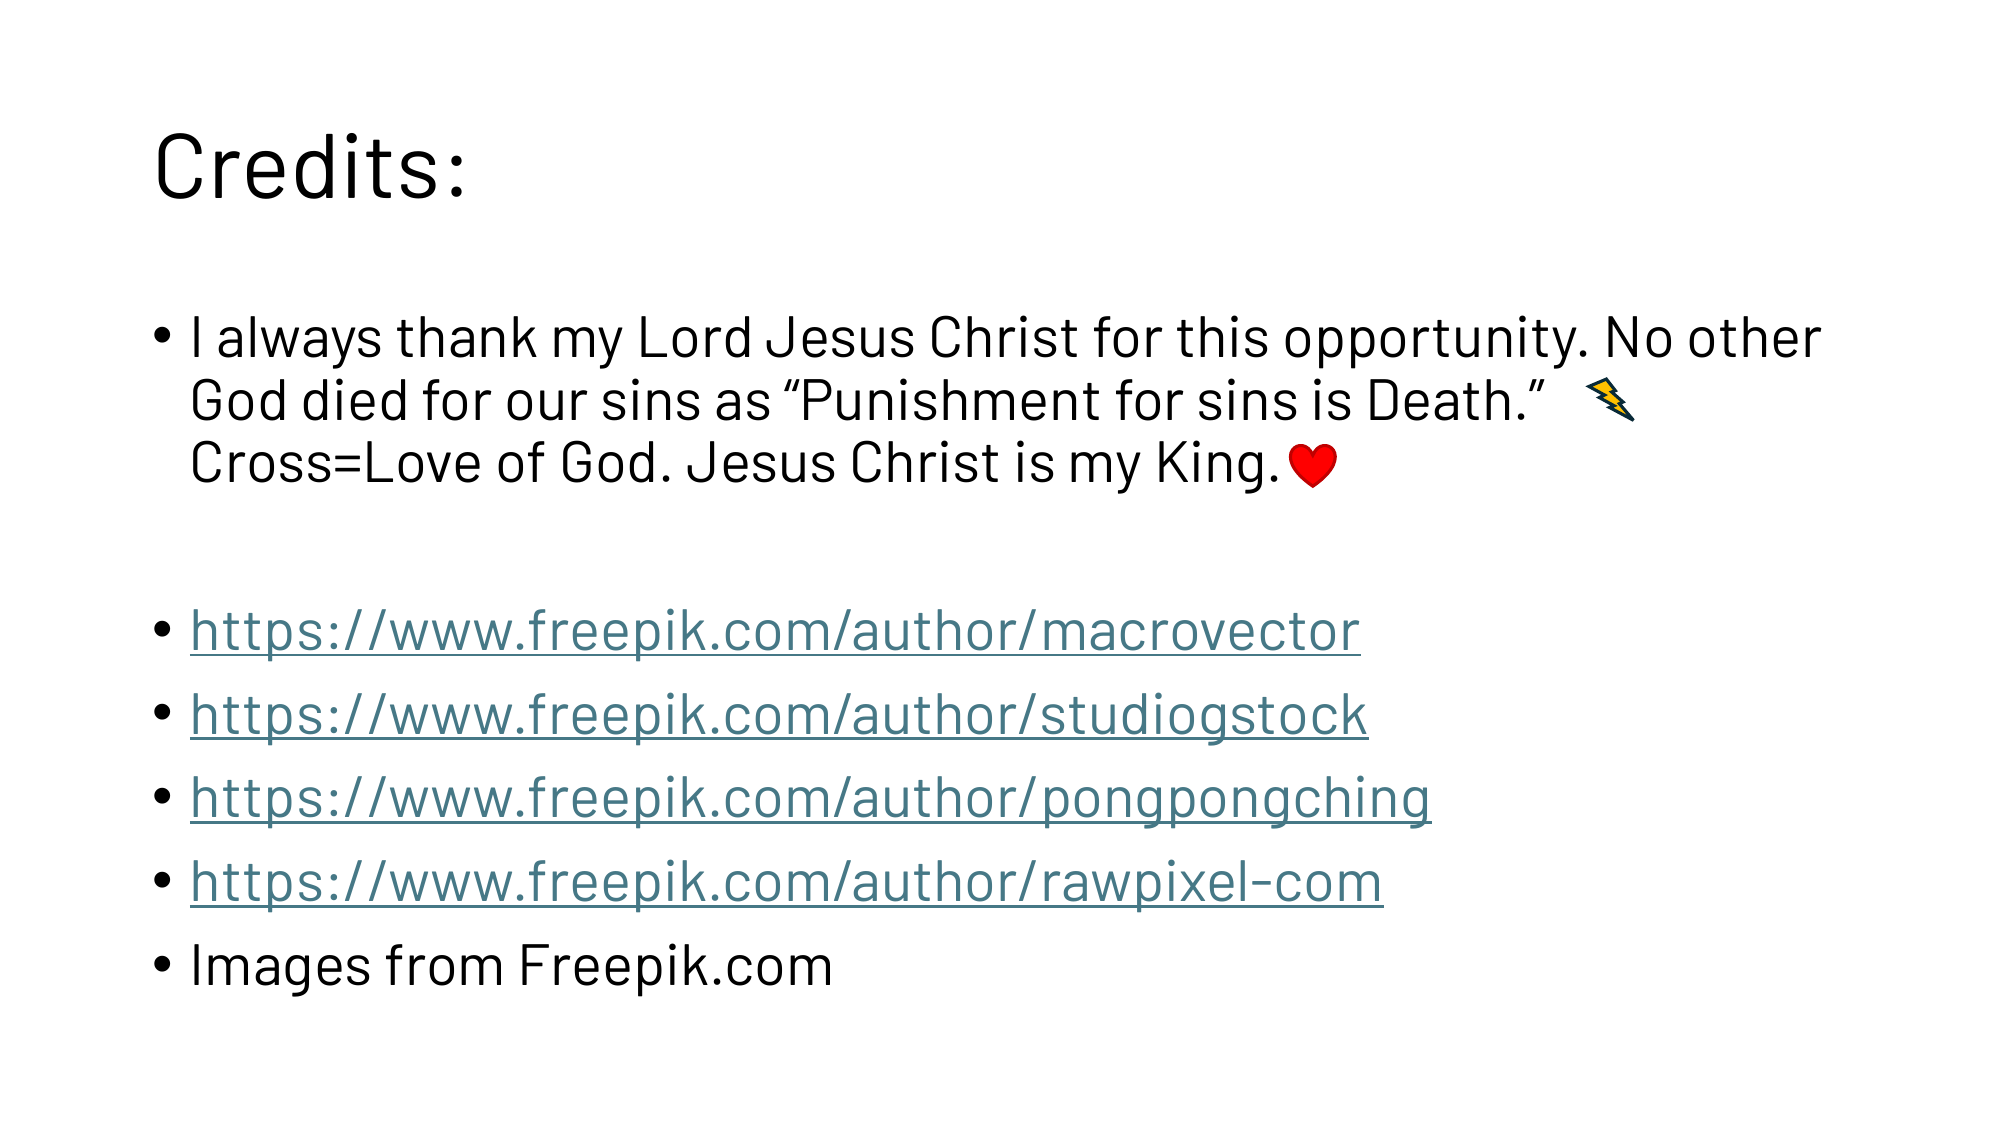

# Credits:
I always thank my Lord Jesus Christ for this opportunity. No other God died for our sins as “Punishment for sins is Death.” Cross=Love of God. Jesus Christ is my King.

https://www.freepik.com/author/macrovector
https://www.freepik.com/author/studiogstock
https://www.freepik.com/author/pongpongching
https://www.freepik.com/author/rawpixel-com
Images from Freepik.com